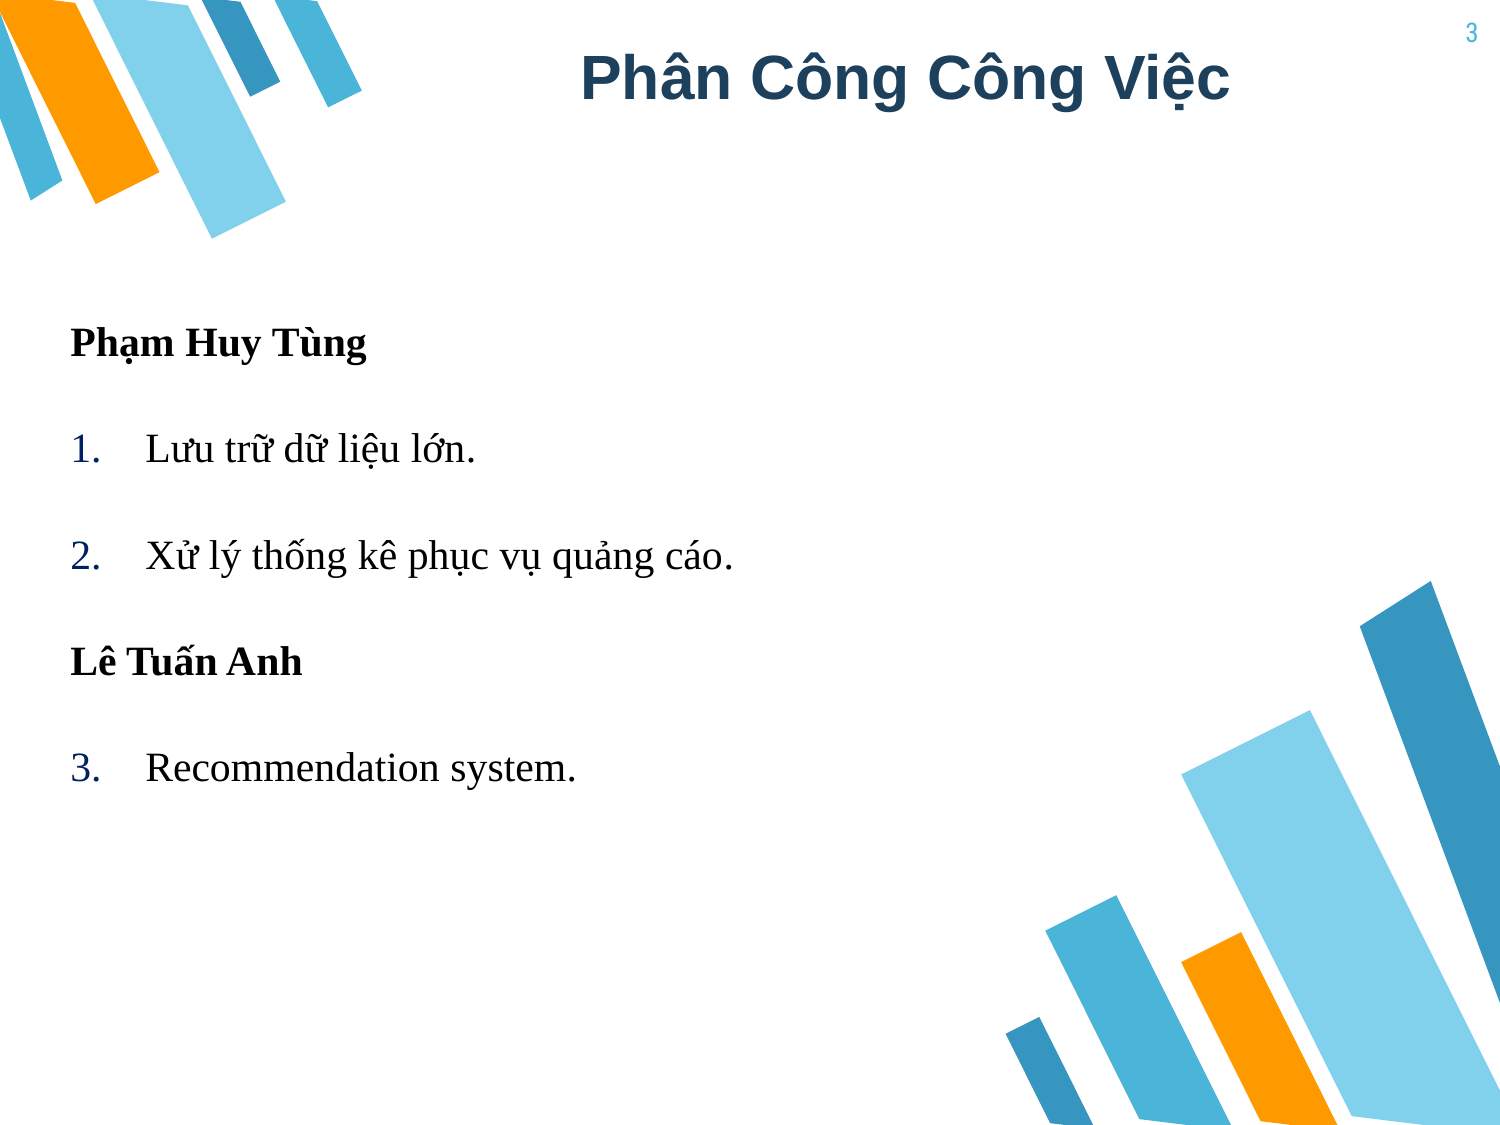

# Phân Công Công Việc
3
Phạm Huy Tùng
Lưu trữ dữ liệu lớn.
Xử lý thống kê phục vụ quảng cáo.
Lê Tuấn Anh
Recommendation system.